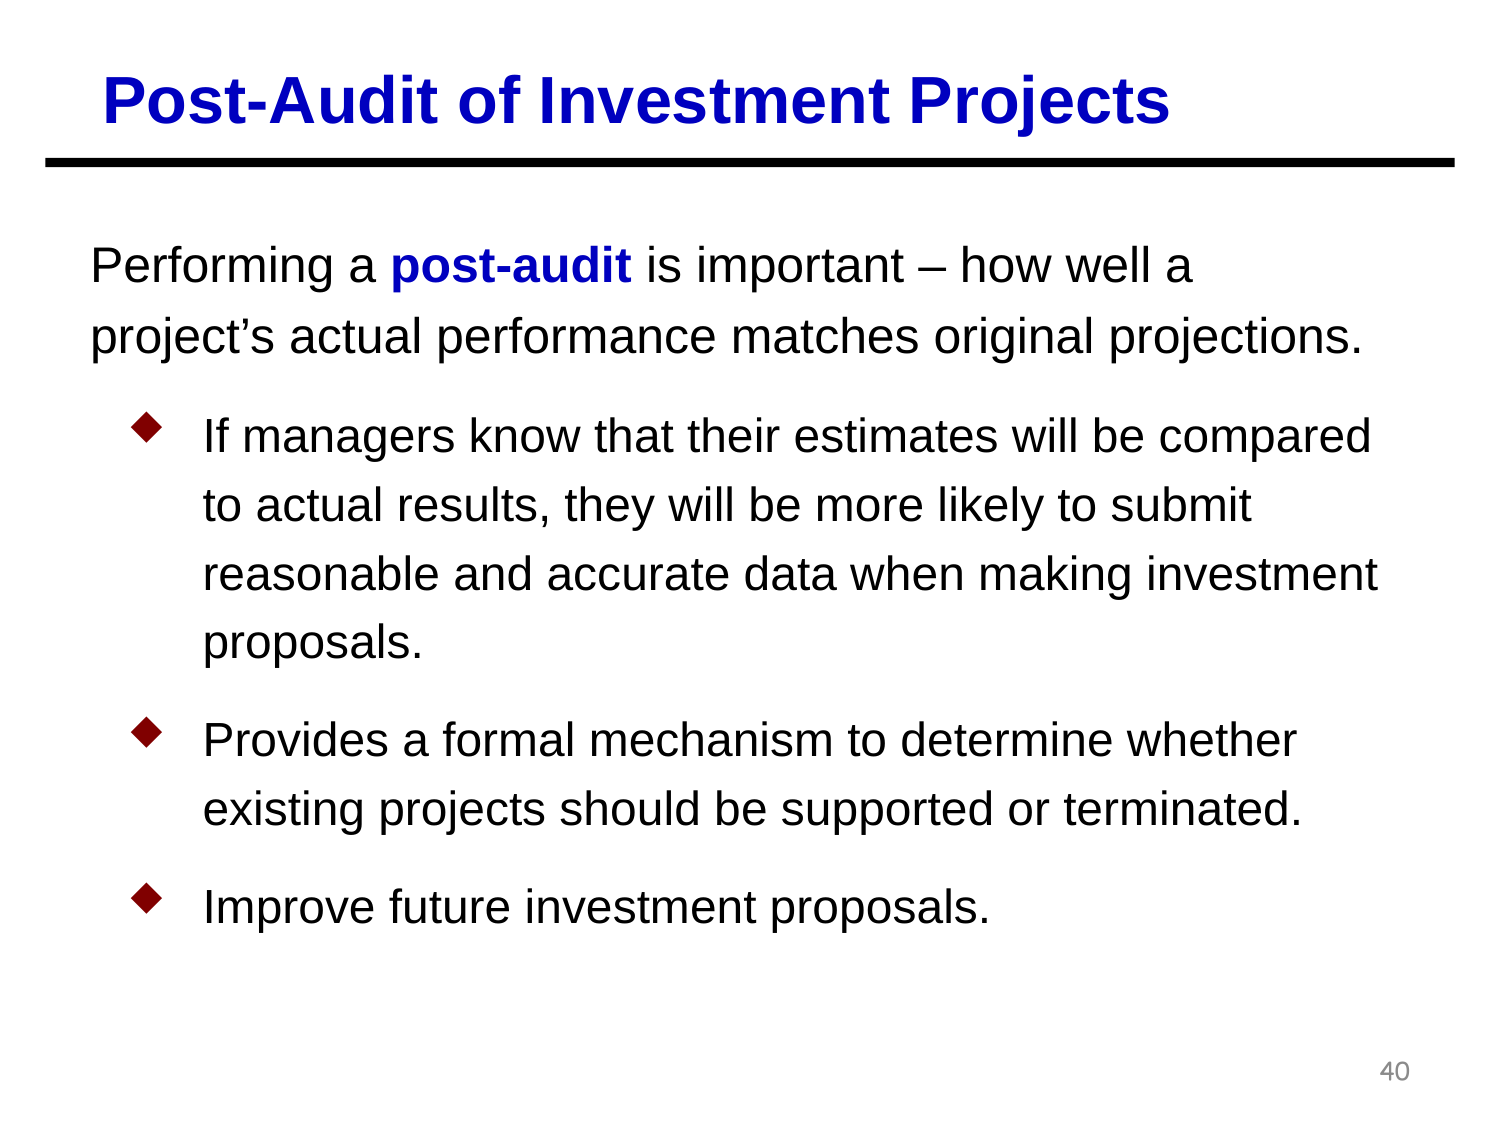

Post-Audit of Investment Projects

Performing a post-audit is important – how well a project’s actual performance matches original projections.
If managers know that their estimates will be compared to actual results, they will be more likely to submit reasonable and accurate data when making investment proposals.
Provides a formal mechanism to determine whether existing projects should be supported or terminated.
Improve future investment proposals.
40